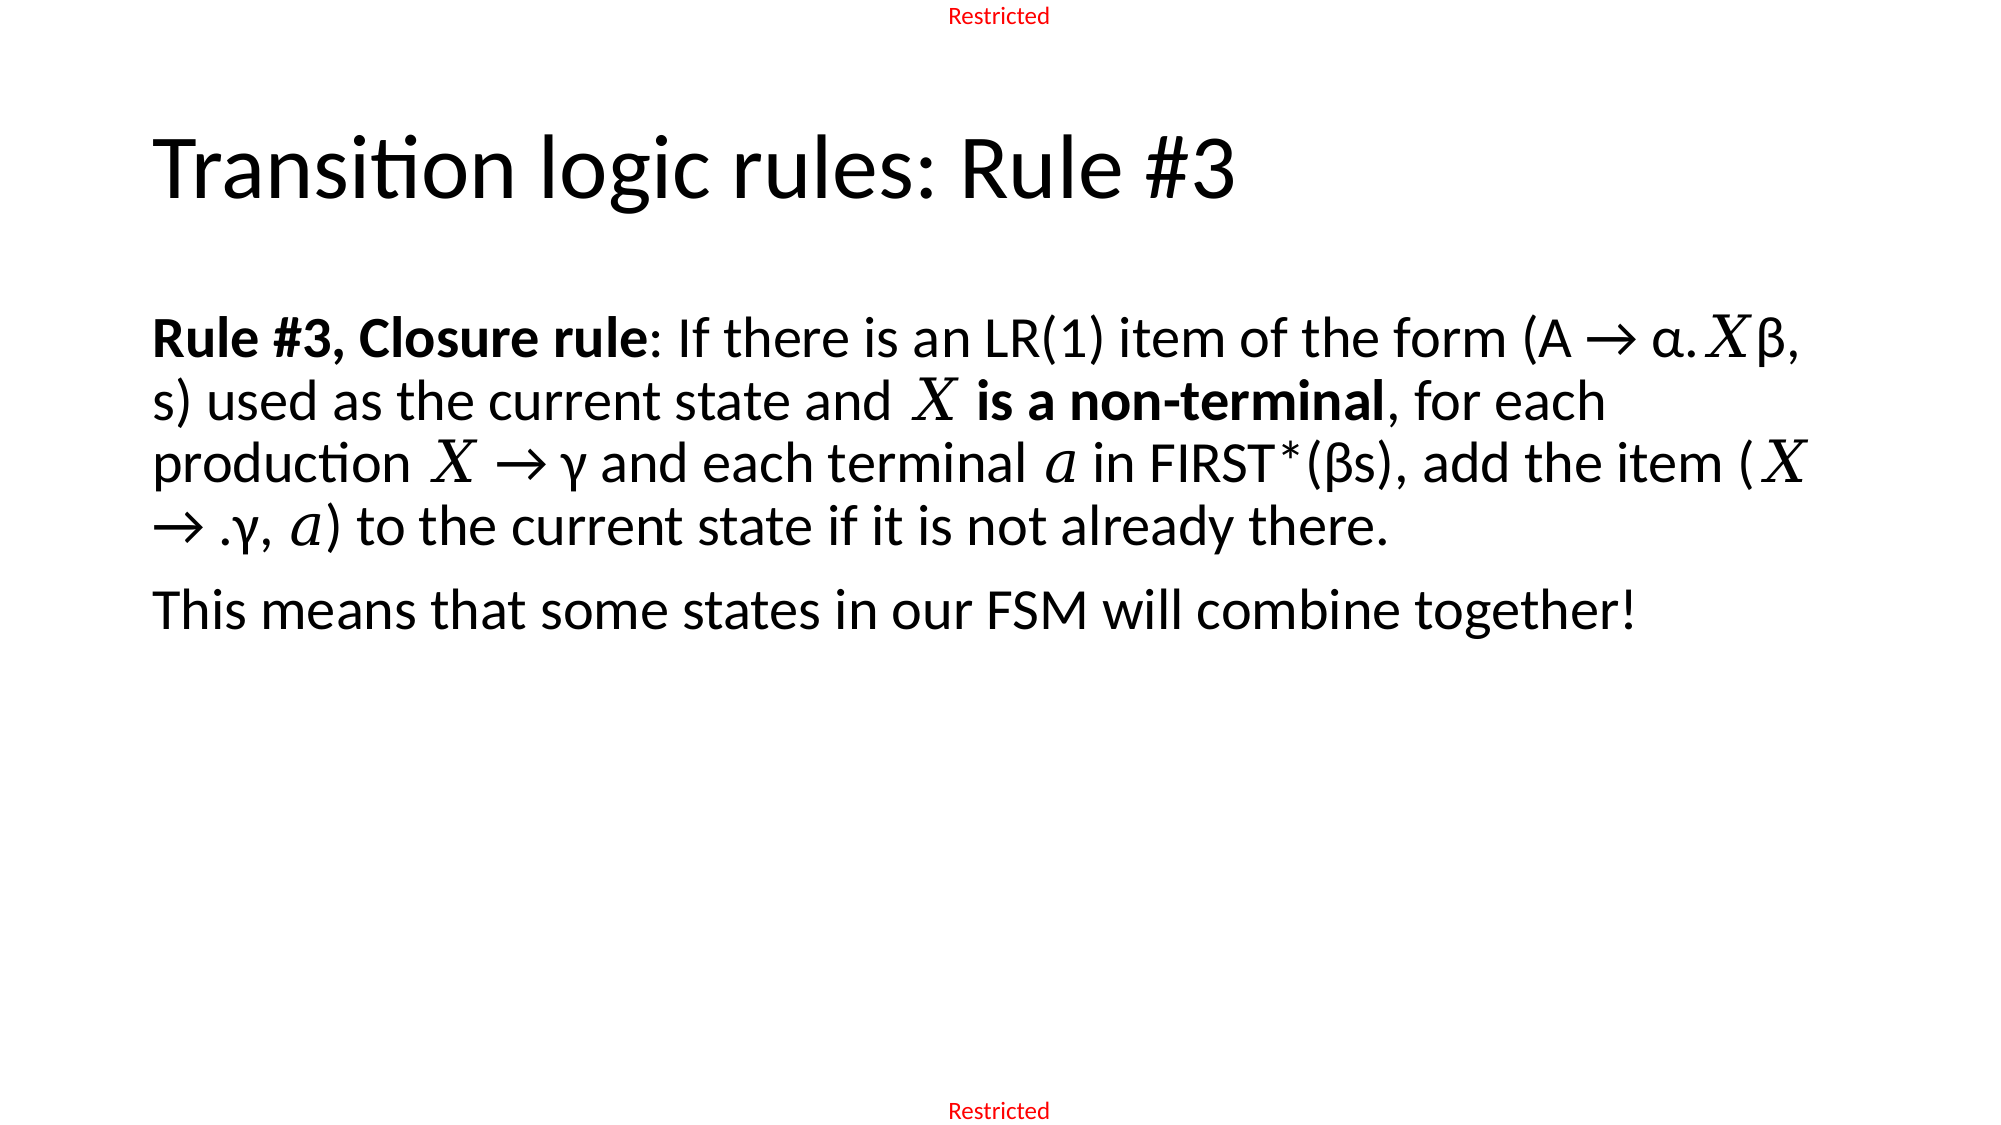

# Transition logic rules: Rule #3
Rule #3, Closure rule: If there is an LR(1) item of the form (A → α.𝑋β, s) used as the current state and 𝑋 is a non-terminal, for each production 𝑋 → γ and each terminal 𝑎 in FIRST*(βs), add the item (𝑋 → .γ, 𝑎) to the current state if it is not already there.
This means that some states in our FSM will combine together!